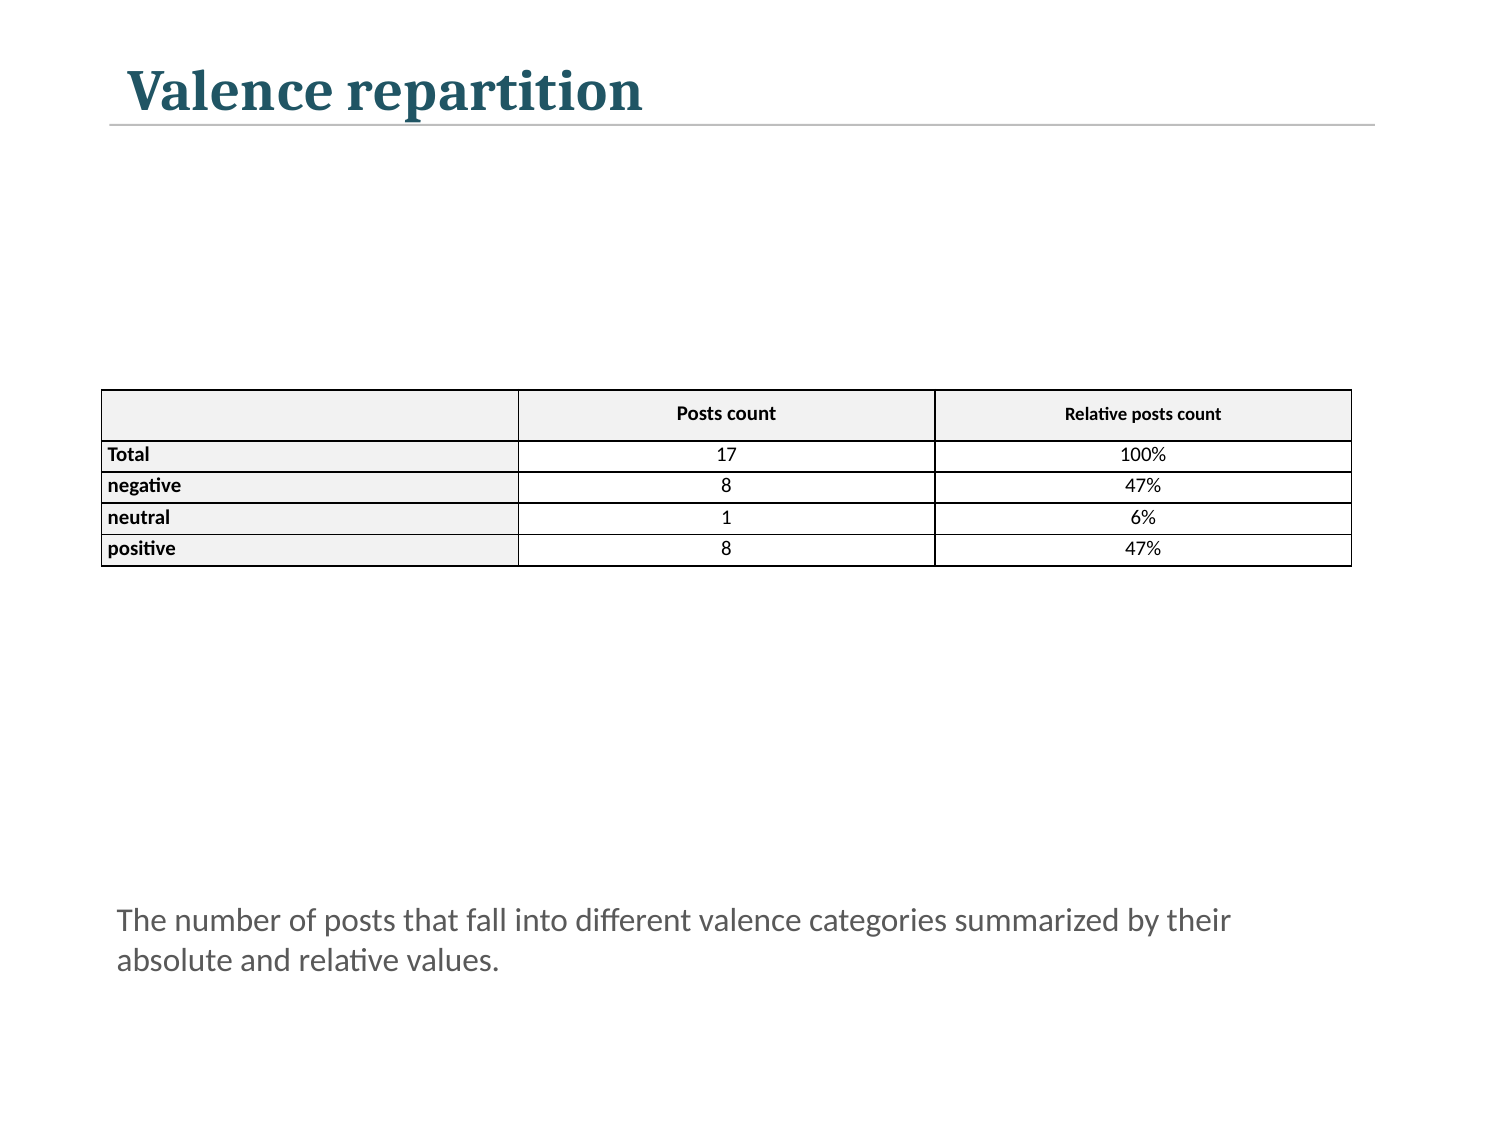

Valence repartition
|  | Posts count | Relative posts count |
| --- | --- | --- |
| Total | 17 | 100% |
| negative | 8 | 47% |
| neutral | 1 | 6% |
| positive | 8 | 47% |
The number of posts that fall into different valence categories summarized by their absolute and relative values.